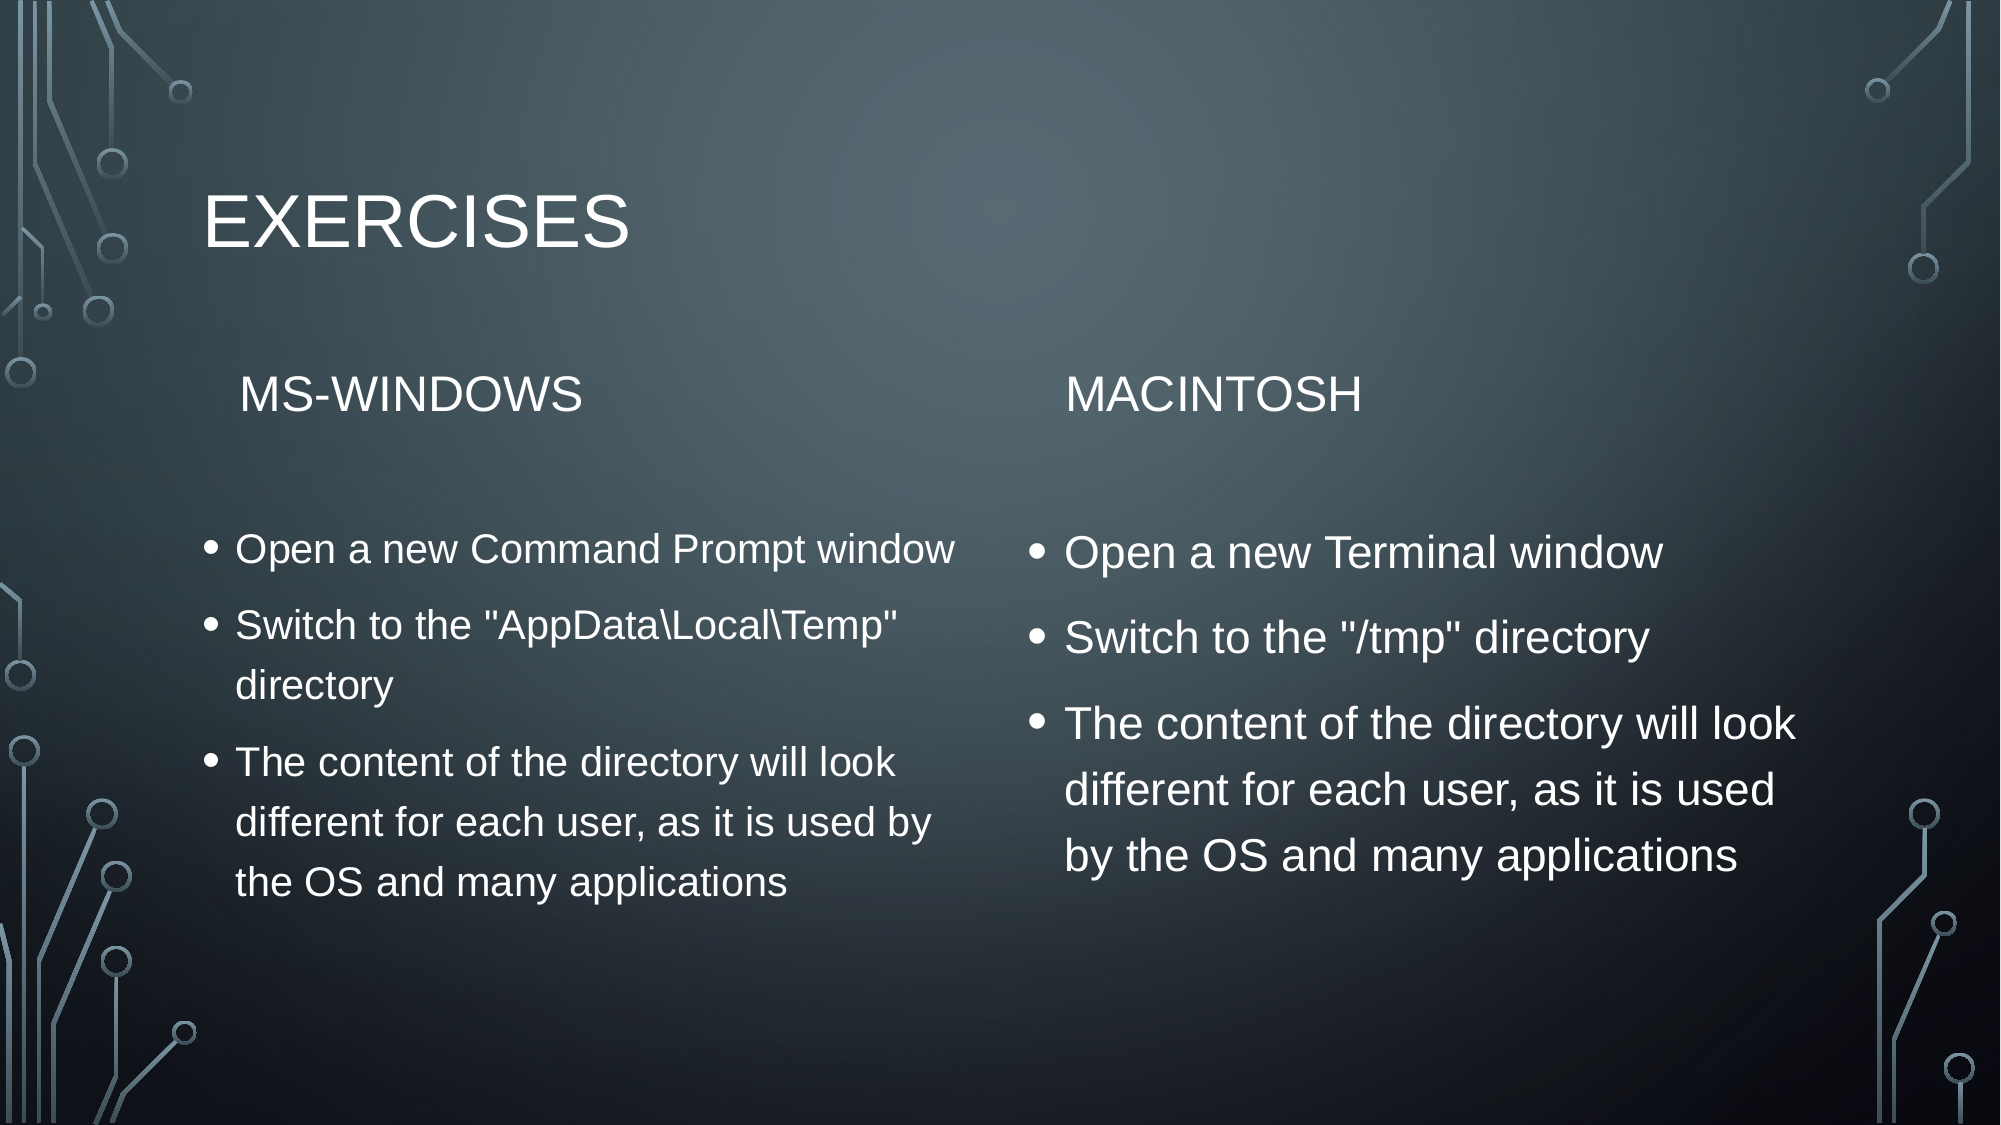

# Exercises
Macintosh

MS-Windows

Open a new Command Prompt window
Switch to the "AppData\Local\Temp" directory
The content of the directory will look different for each user, as it is used by the OS and many applications
Open a new Terminal window
Switch to the "/tmp" directory
The content of the directory will look different for each user, as it is used by the OS and many applications